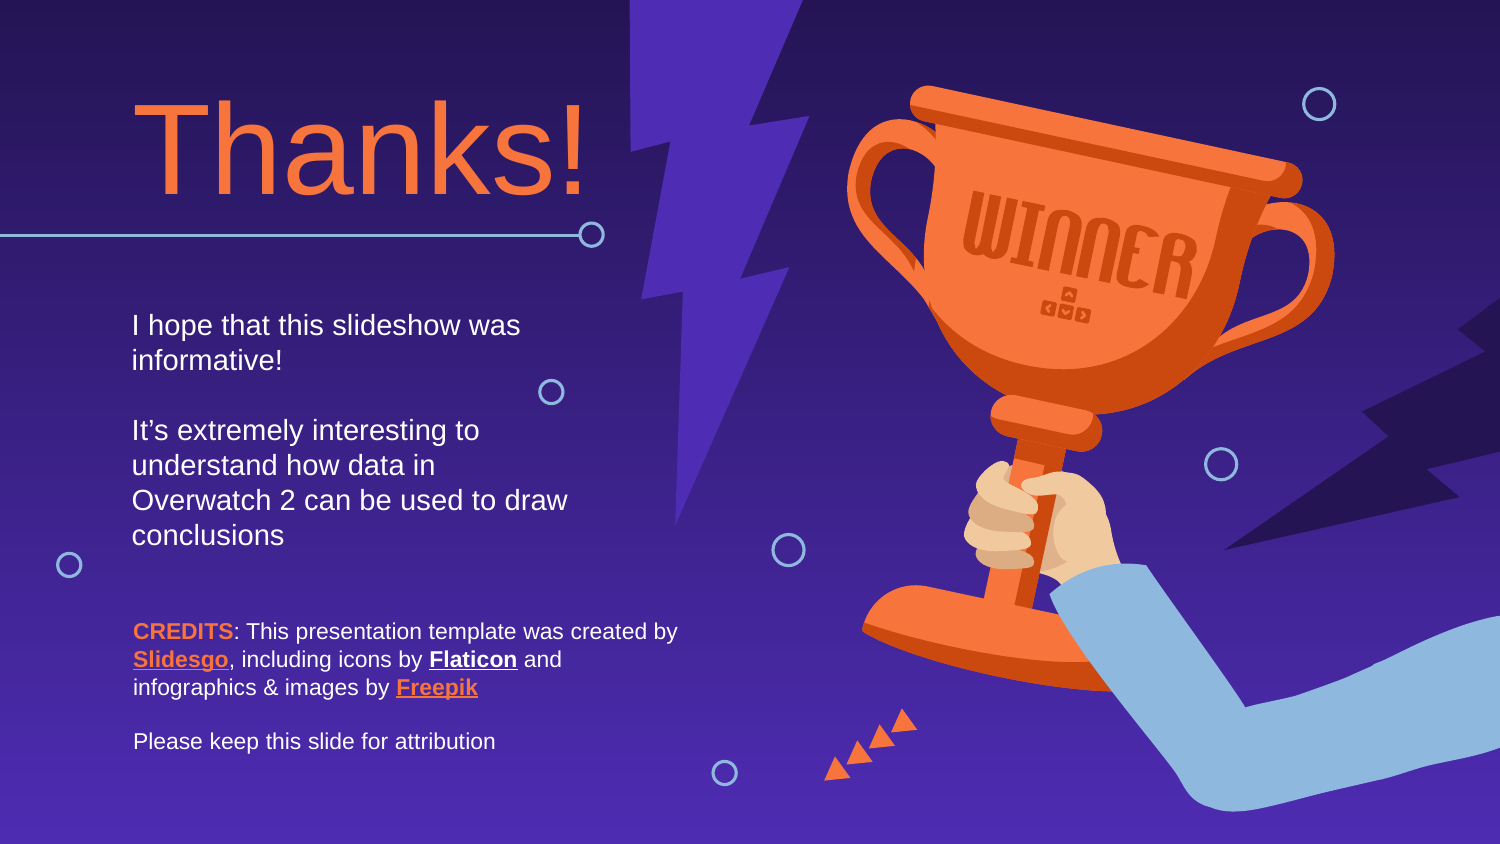

# Thanks!

I hope that this slideshow was informative!

It’s extremely interesting to understand how data in Overwatch 2 can be used to draw conclusions
Please keep this slide for attribution